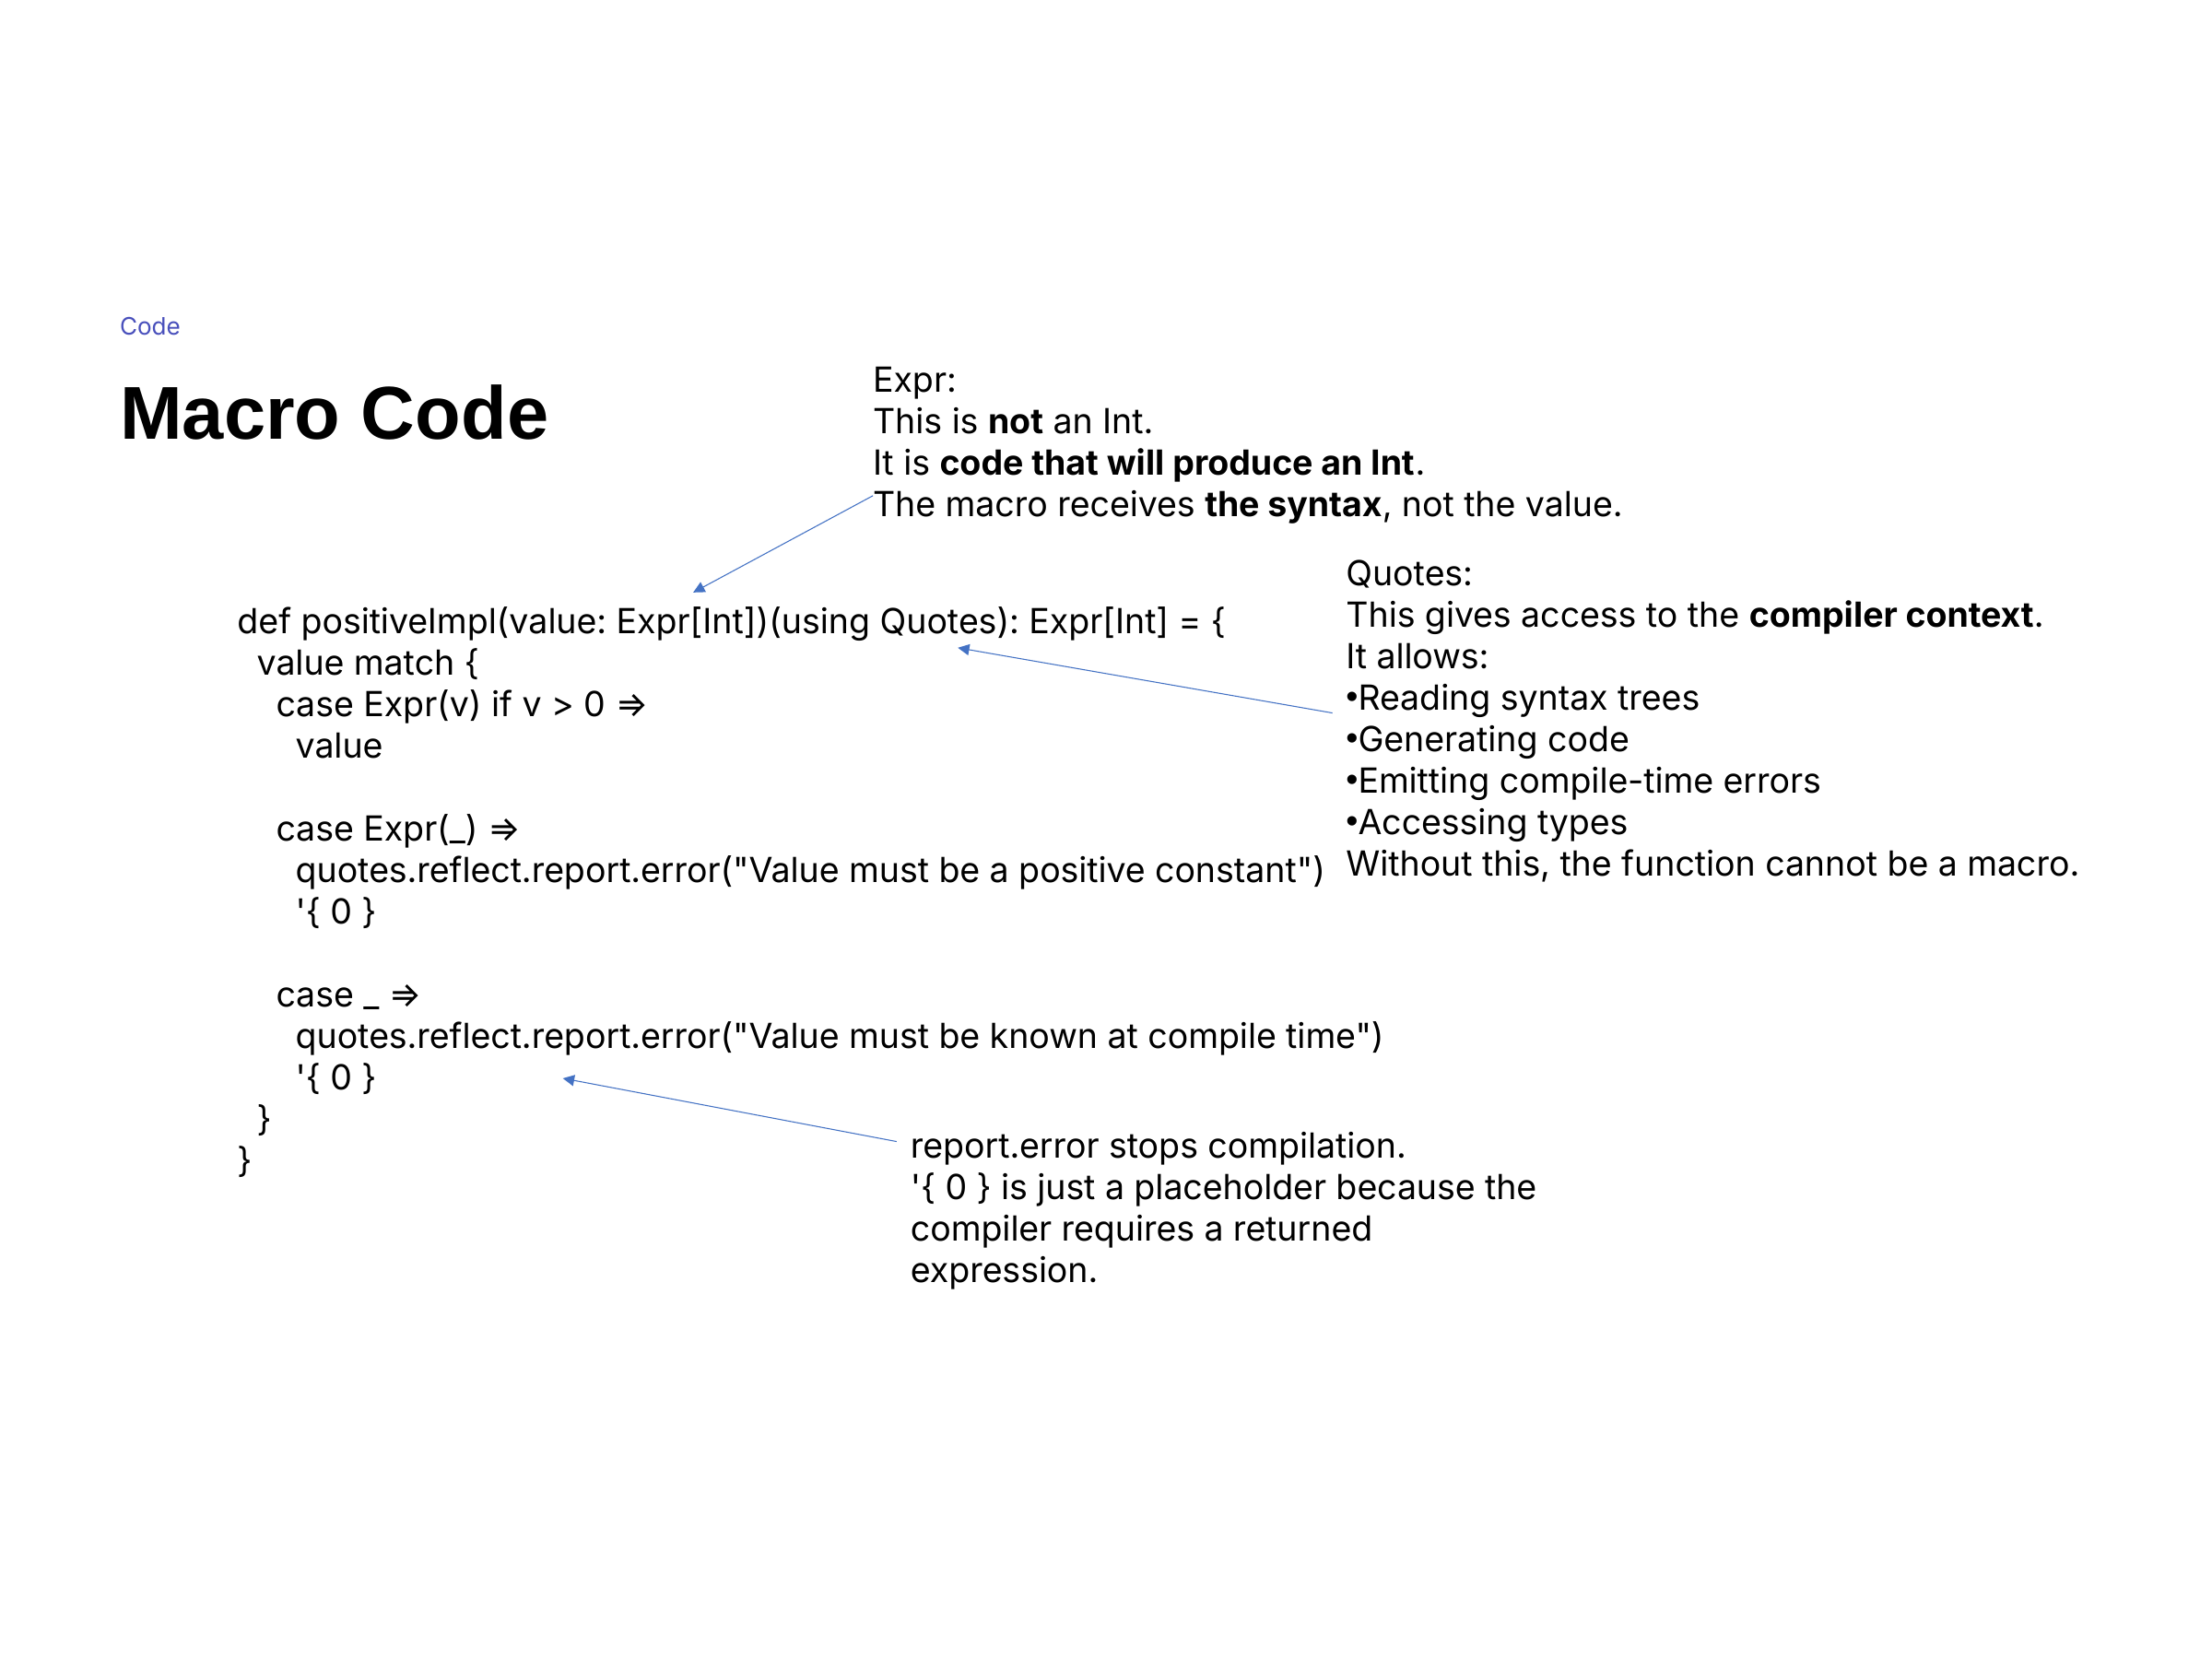

Code
Expr:
This is not an Int.
It is code that will produce an Int.
The macro receives the syntax, not the value.
Macro Code
Quotes:
This gives access to the compiler context.
It allows:
Reading syntax trees
Generating code
Emitting compile-time errors
Accessing types
Without this, the function cannot be a macro.
def positiveImpl(value: Expr[Int])(using Quotes): Expr[Int] = {
  value match {
    case Expr(v) if v > 0 =>
      value

    case Expr(_) =>
      quotes.reflect.report.error("Value must be a positive constant")
      '{ 0 }

    case _ =>
      quotes.reflect.report.error("Value must be known at compile time")
      '{ 0 }
  }
}
report.error stops compilation.
'{ 0 } is just a placeholder because the compiler requires a returned expression.